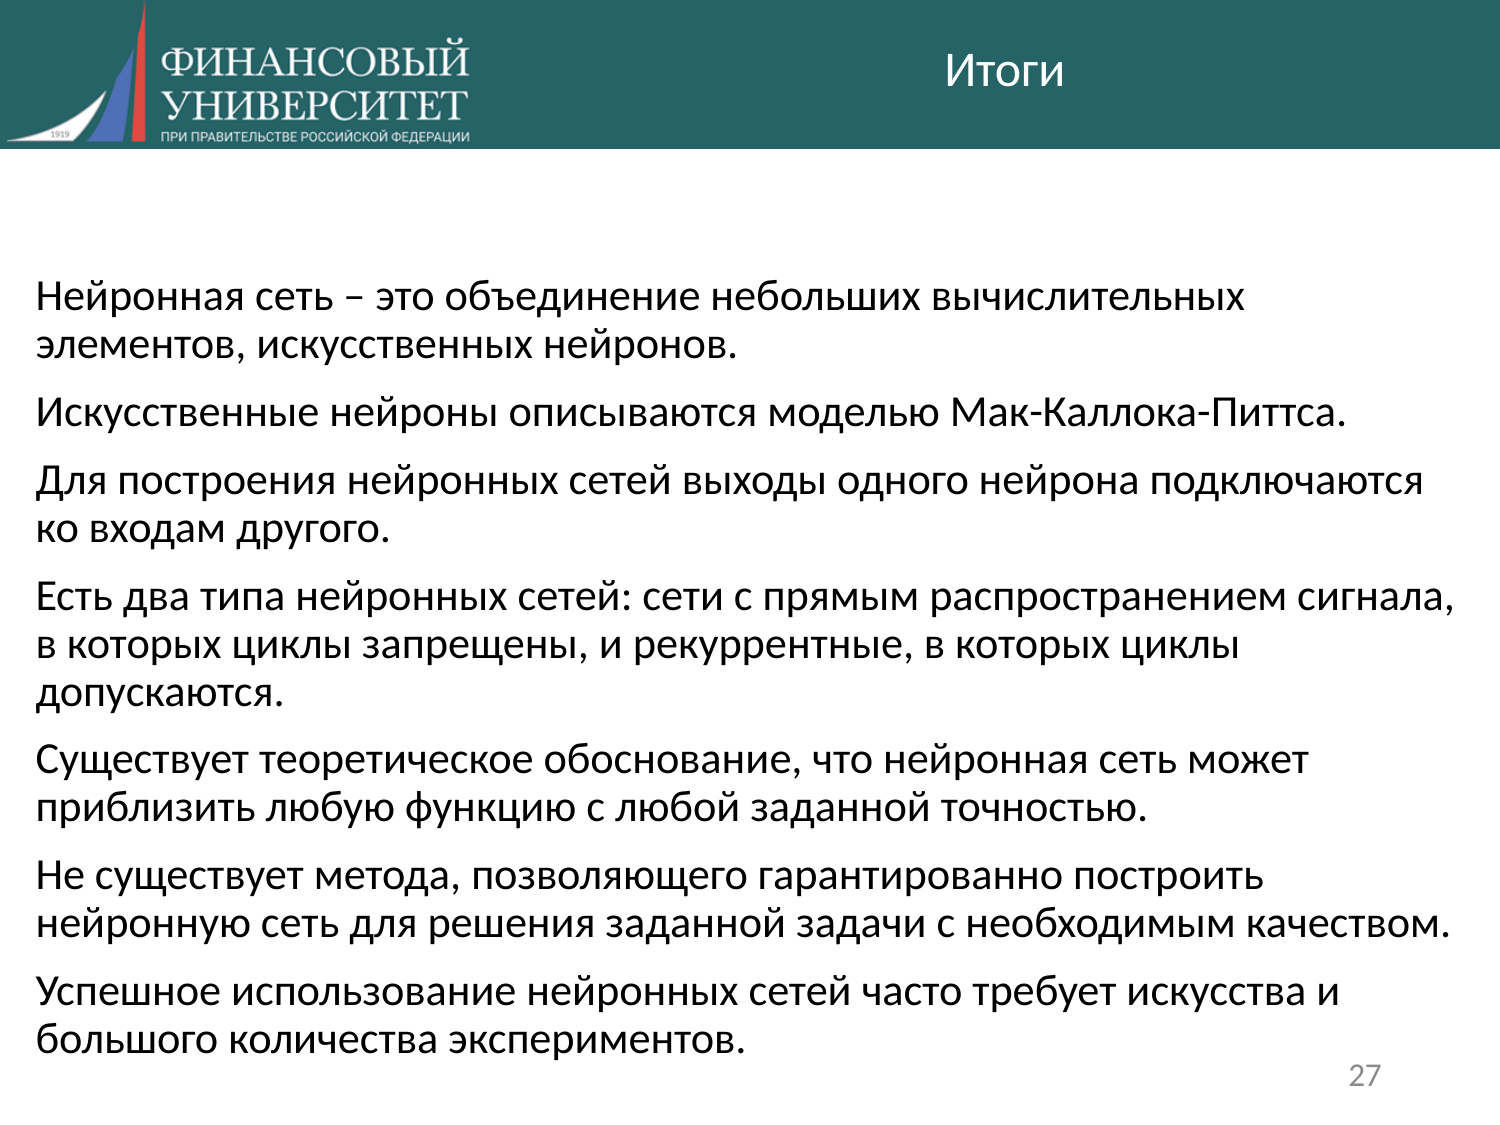

# Итоги
Нейронная сеть – это объединение небольших вычислительных элементов, искусственных нейронов.
Искусственные нейроны описываются моделью Мак-Каллока-Питтса.
Для построения нейронных сетей выходы одного нейрона подключаются ко входам другого.
Есть два типа нейронных сетей: сети с прямым распространением сигнала, в которых циклы запрещены, и рекуррентные, в которых циклы допускаются.
Существует теоретическое обоснование, что нейронная сеть может приблизить любую функцию с любой заданной точностью.
Не существует метода, позволяющего гарантированно построить нейронную сеть для решения заданной задачи с необходимым качеством.
Успешное использование нейронных сетей часто требует искусства и большого количества экспериментов.
27